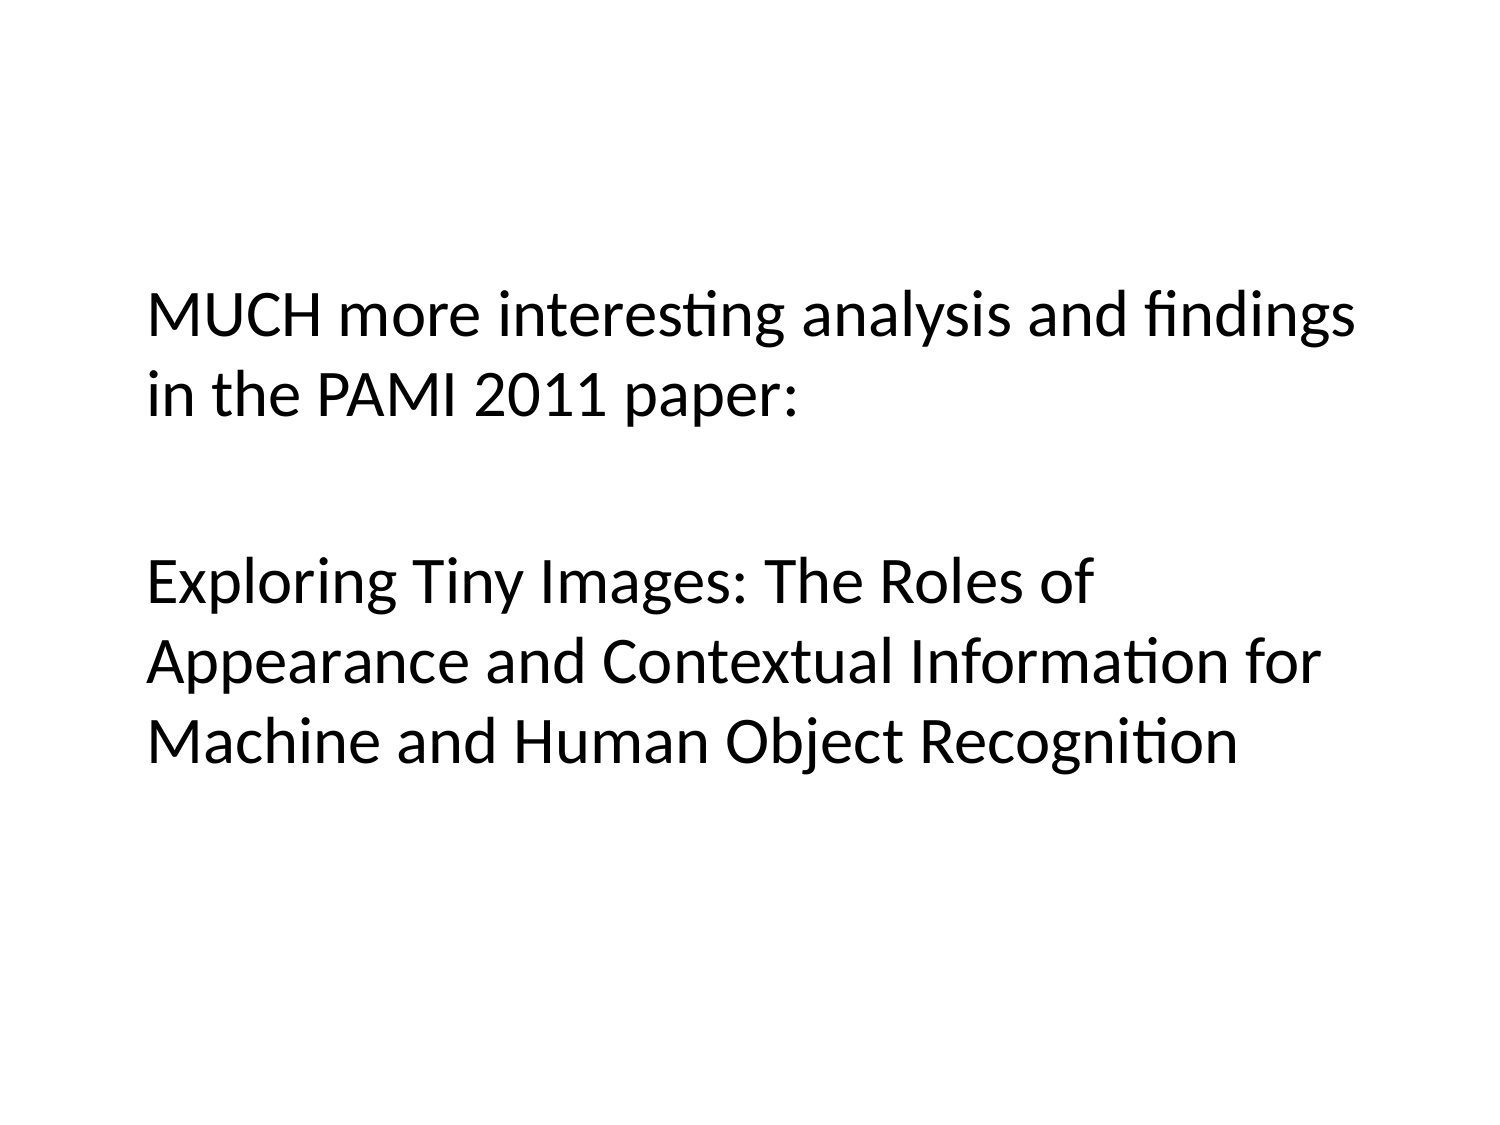

#
MUCH more interesting analysis and findings in the PAMI 2011 paper:

Exploring Tiny Images: The Roles of Appearance and Contextual Information for Machine and Human Object Recognition